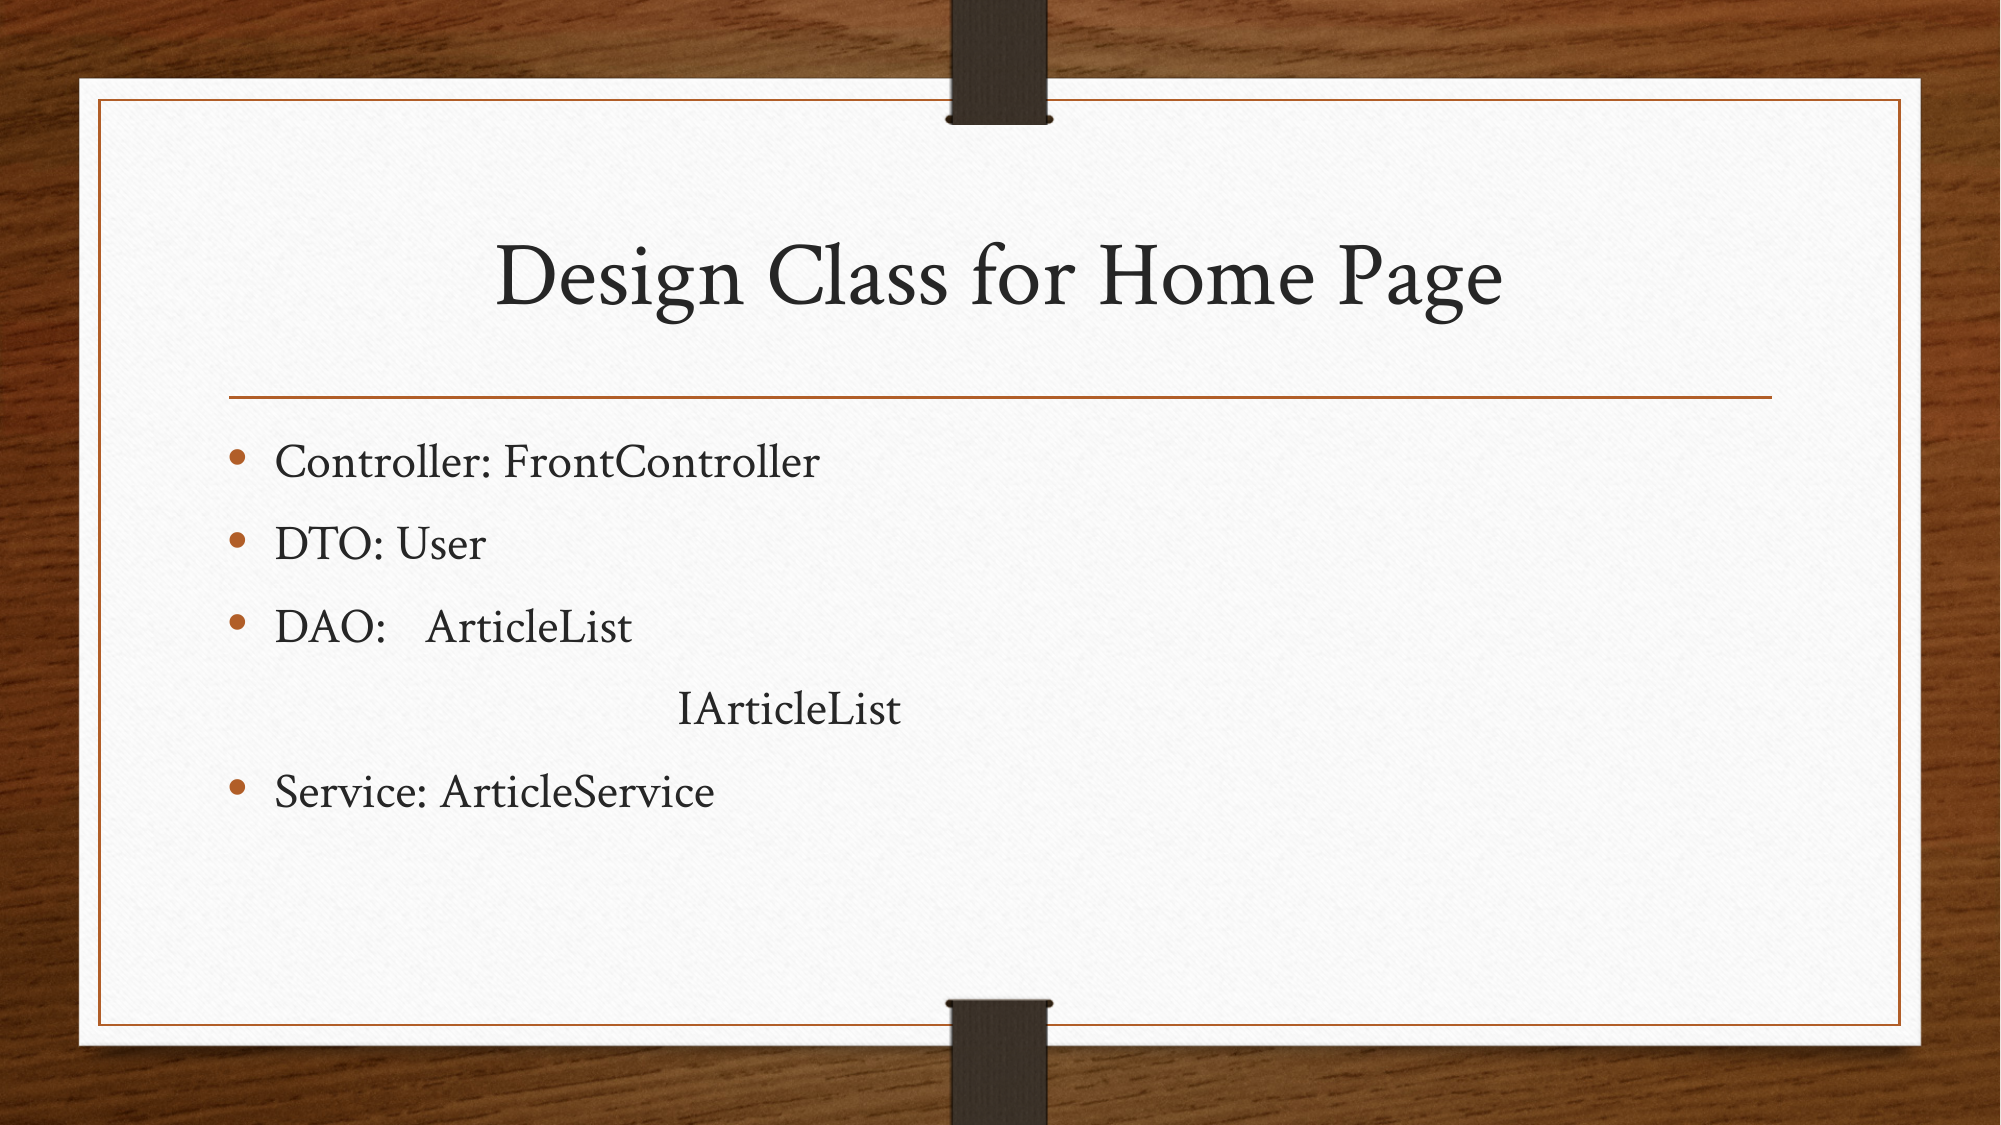

# Design Class for Home Page
Controller: FrontController
DTO: User
DAO: 	ArticleList
			IArticleList
Service: ArticleService